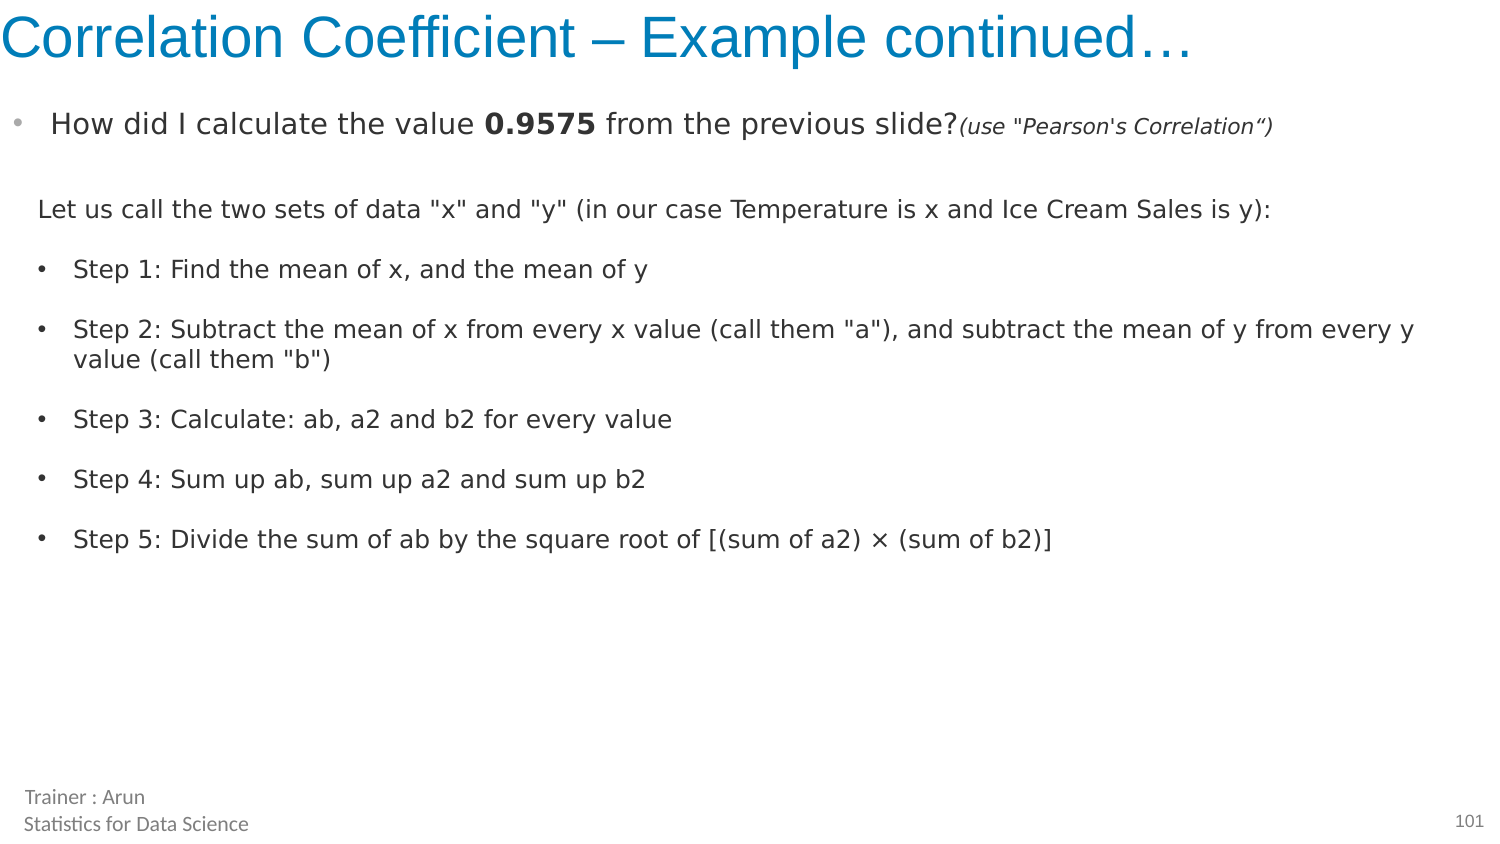

# Correlation Coefficient – Example continued…
How did I calculate the value 0.9575 from the previous slide?(use "Pearson's Correlation“)

Let us call the two sets of data "x" and "y" (in our case Temperature is x and Ice Cream Sales is y):

Step 1: Find the mean of x, and the mean of y

Step 2: Subtract the mean of x from every x value (call them "a"), and subtract the mean of y from every y value (call them "b")

Step 3: Calculate: ab, a2 and b2 for every value

Step 4: Sum up ab, sum up a2 and sum up b2

Step 5: Divide the sum of ab by the square root of [(sum of a2) × (sum of b2)]